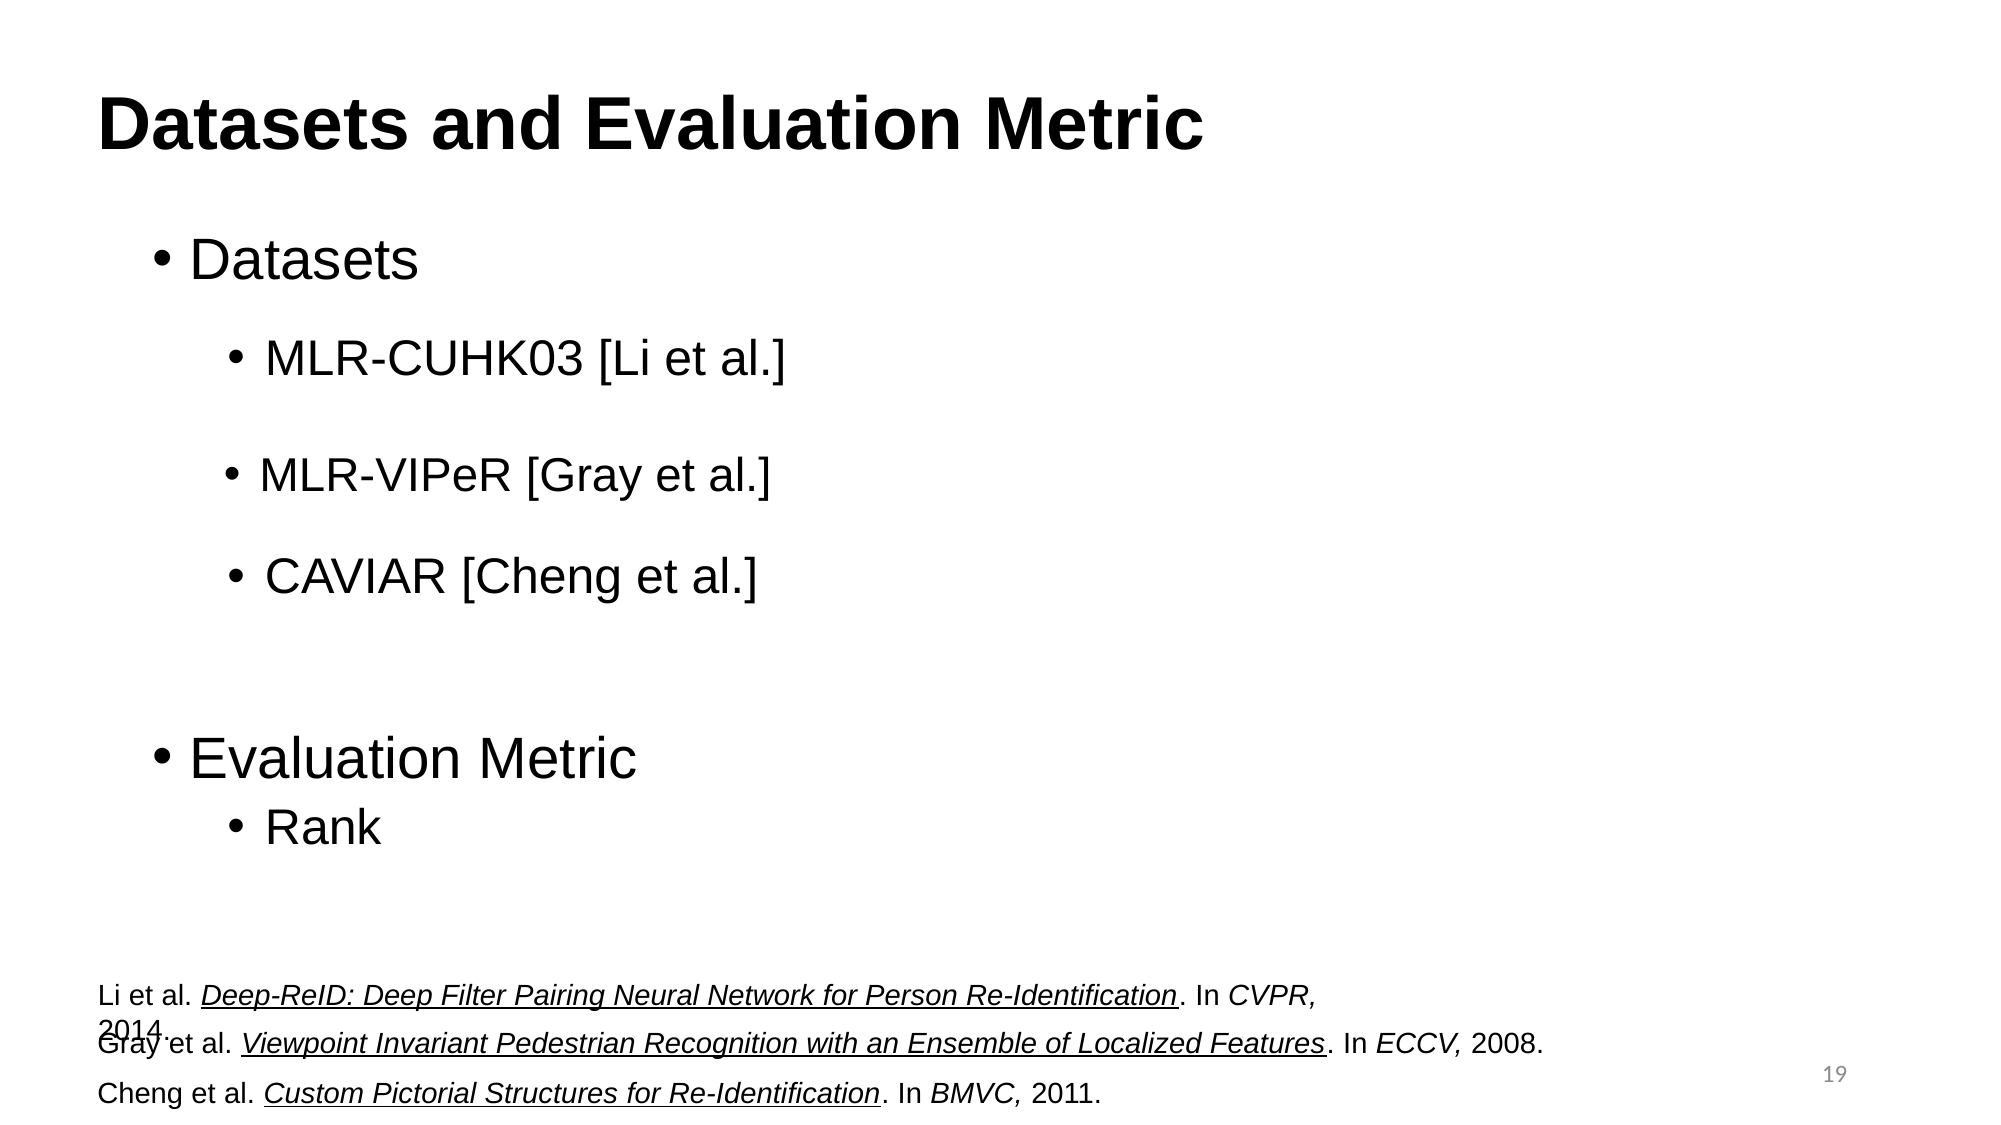

Datasets and Evaluation Metric
Datasets
MLR-CUHK03 [Li et al.]
MLR-VIPeR [Gray et al.]
CAVIAR [Cheng et al.]
Evaluation Metric
Rank
Li et al. Deep-ReID: Deep Filter Pairing Neural Network for Person Re-Identification. In CVPR, 2014.
Gray et al. Viewpoint Invariant Pedestrian Recognition with an Ensemble of Localized Features. In ECCV, 2008.
19
Cheng et al. Custom Pictorial Structures for Re-Identification. In BMVC, 2011.